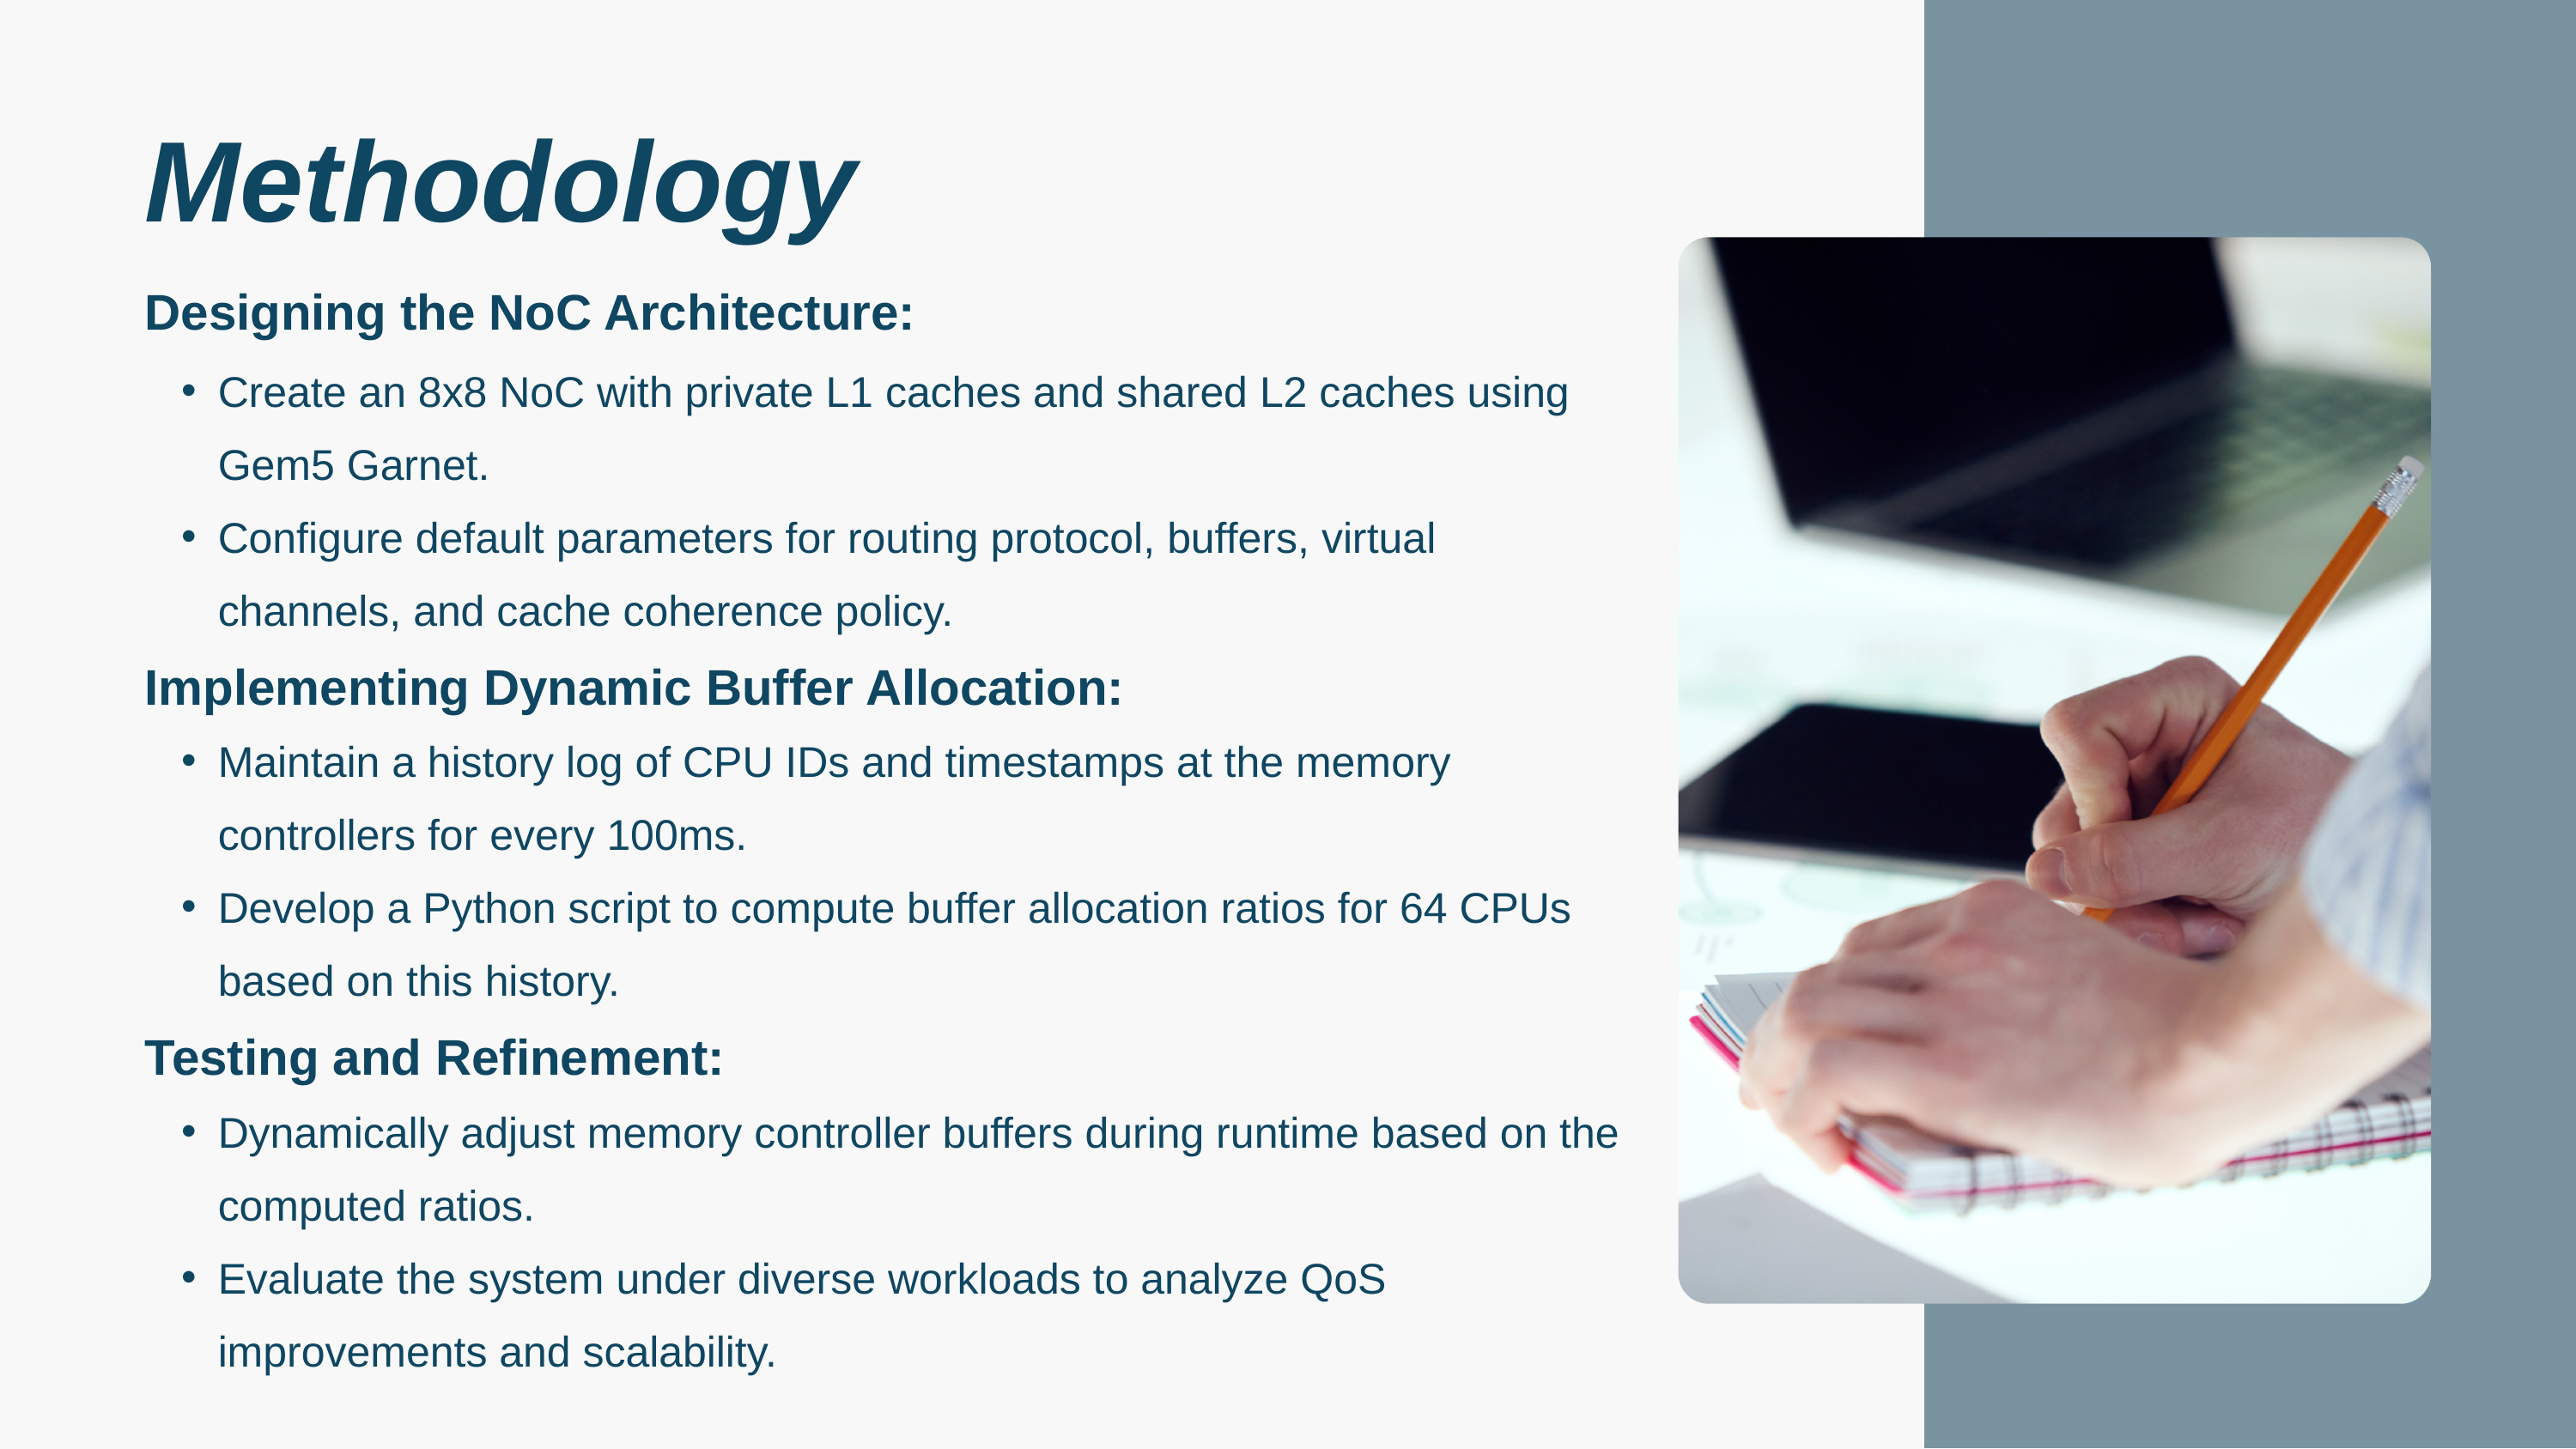

Methodology

Designing the NoC Architecture:
Create an 8x8 NoC with private L1 caches and shared L2 caches using Gem5 Garnet.
Configure default parameters for routing protocol, buffers, virtual channels, and cache coherence policy.

Implementing Dynamic Buffer Allocation:
Maintain a history log of CPU IDs and timestamps at the memory controllers for every 100ms.
Develop a Python script to compute buffer allocation ratios for 64 CPUs based on this history.

Testing and Refinement:
Dynamically adjust memory controller buffers during runtime based on the computed ratios.
Evaluate the system under diverse workloads to analyze QoS improvements and scalability.